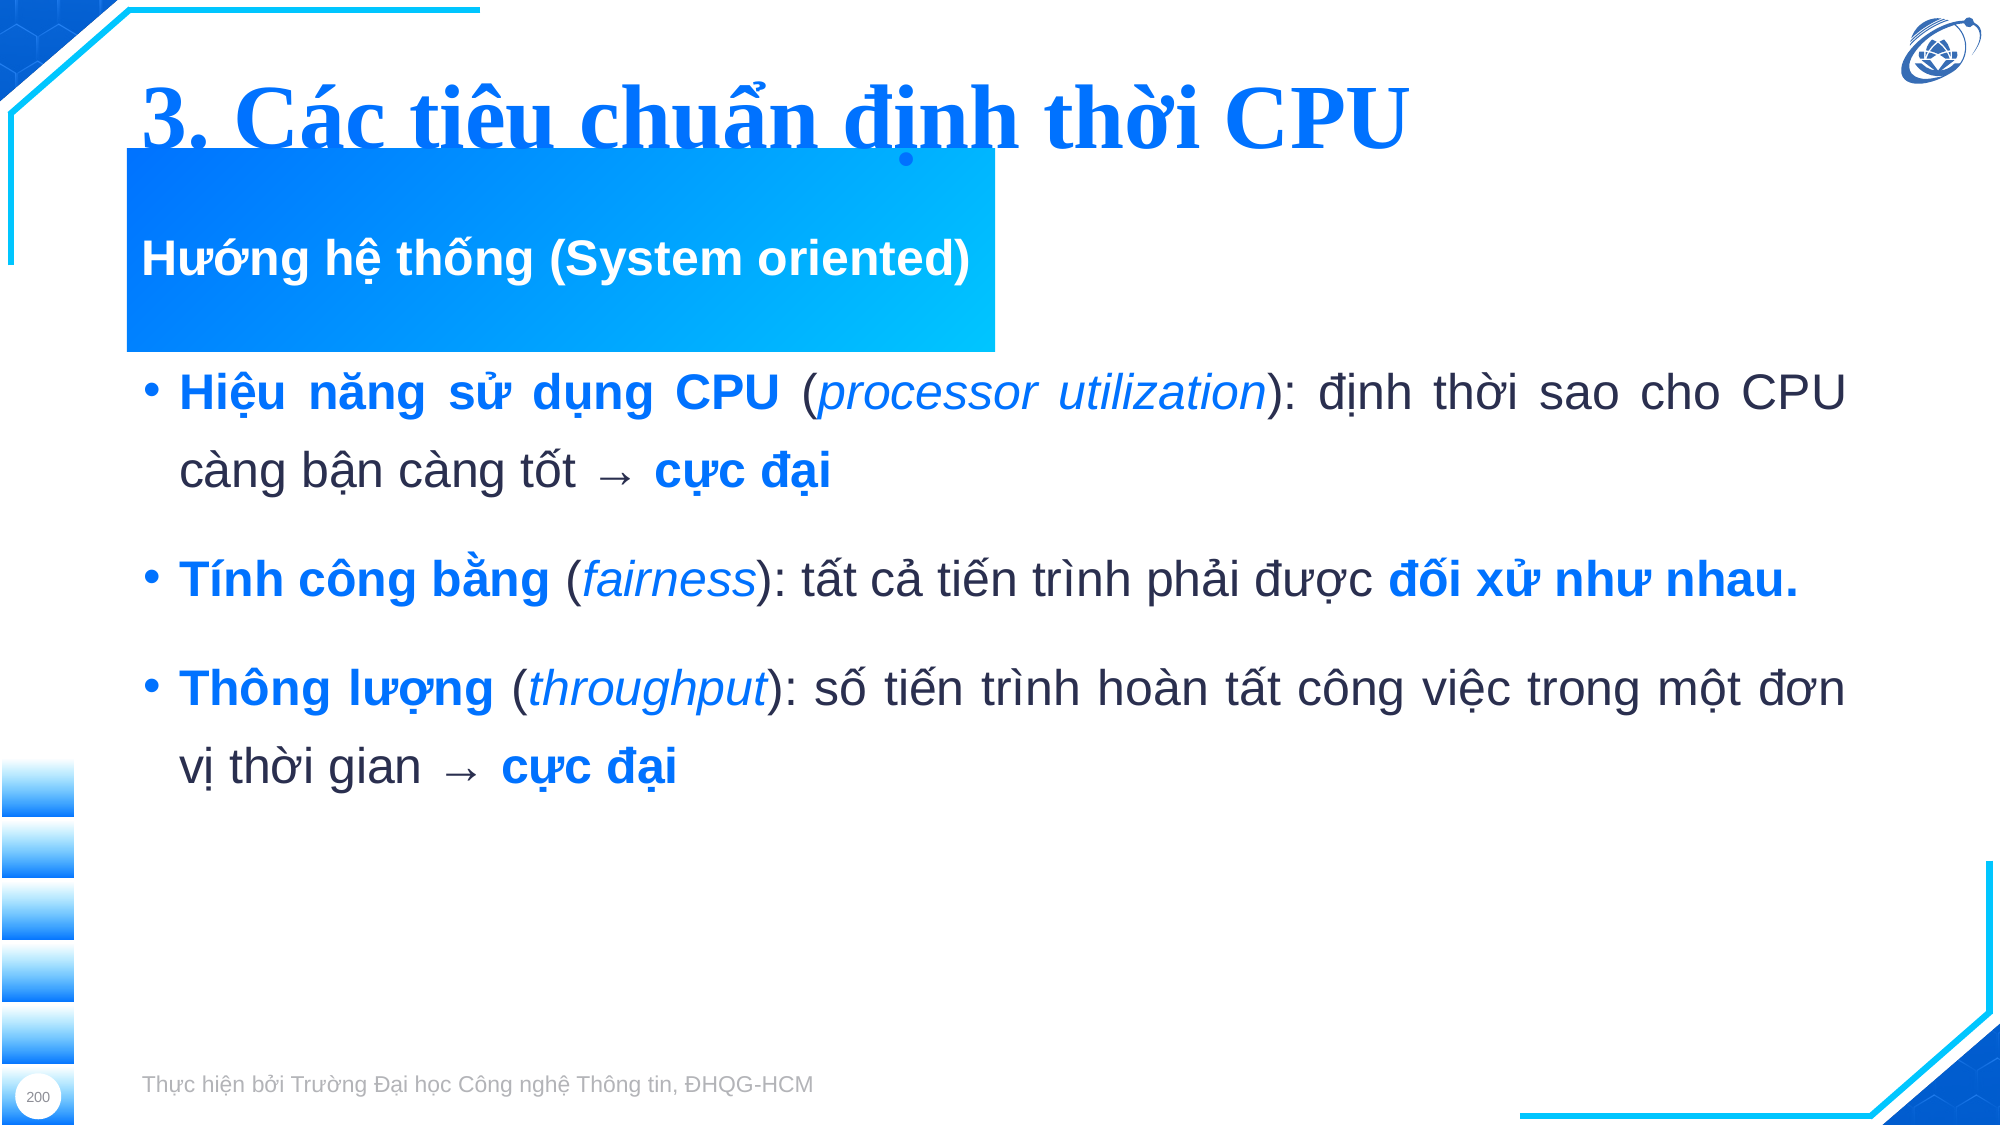

3. Các tiêu chuẩn định thời CPU
# Hướng hệ thống (System oriented)
Hiệu năng sử dụng CPU (processor utilization): định thời sao cho CPU càng bận càng tốt → cực đại
Tính công bằng (fairness): tất cả tiến trình phải được đối xử như nhau.
Thông lượng (throughput): số tiến trình hoàn tất công việc trong một đơn vị thời gian → cực đại
Thực hiện bởi Trường Đại học Công nghệ Thông tin, ĐHQG-HCM
200